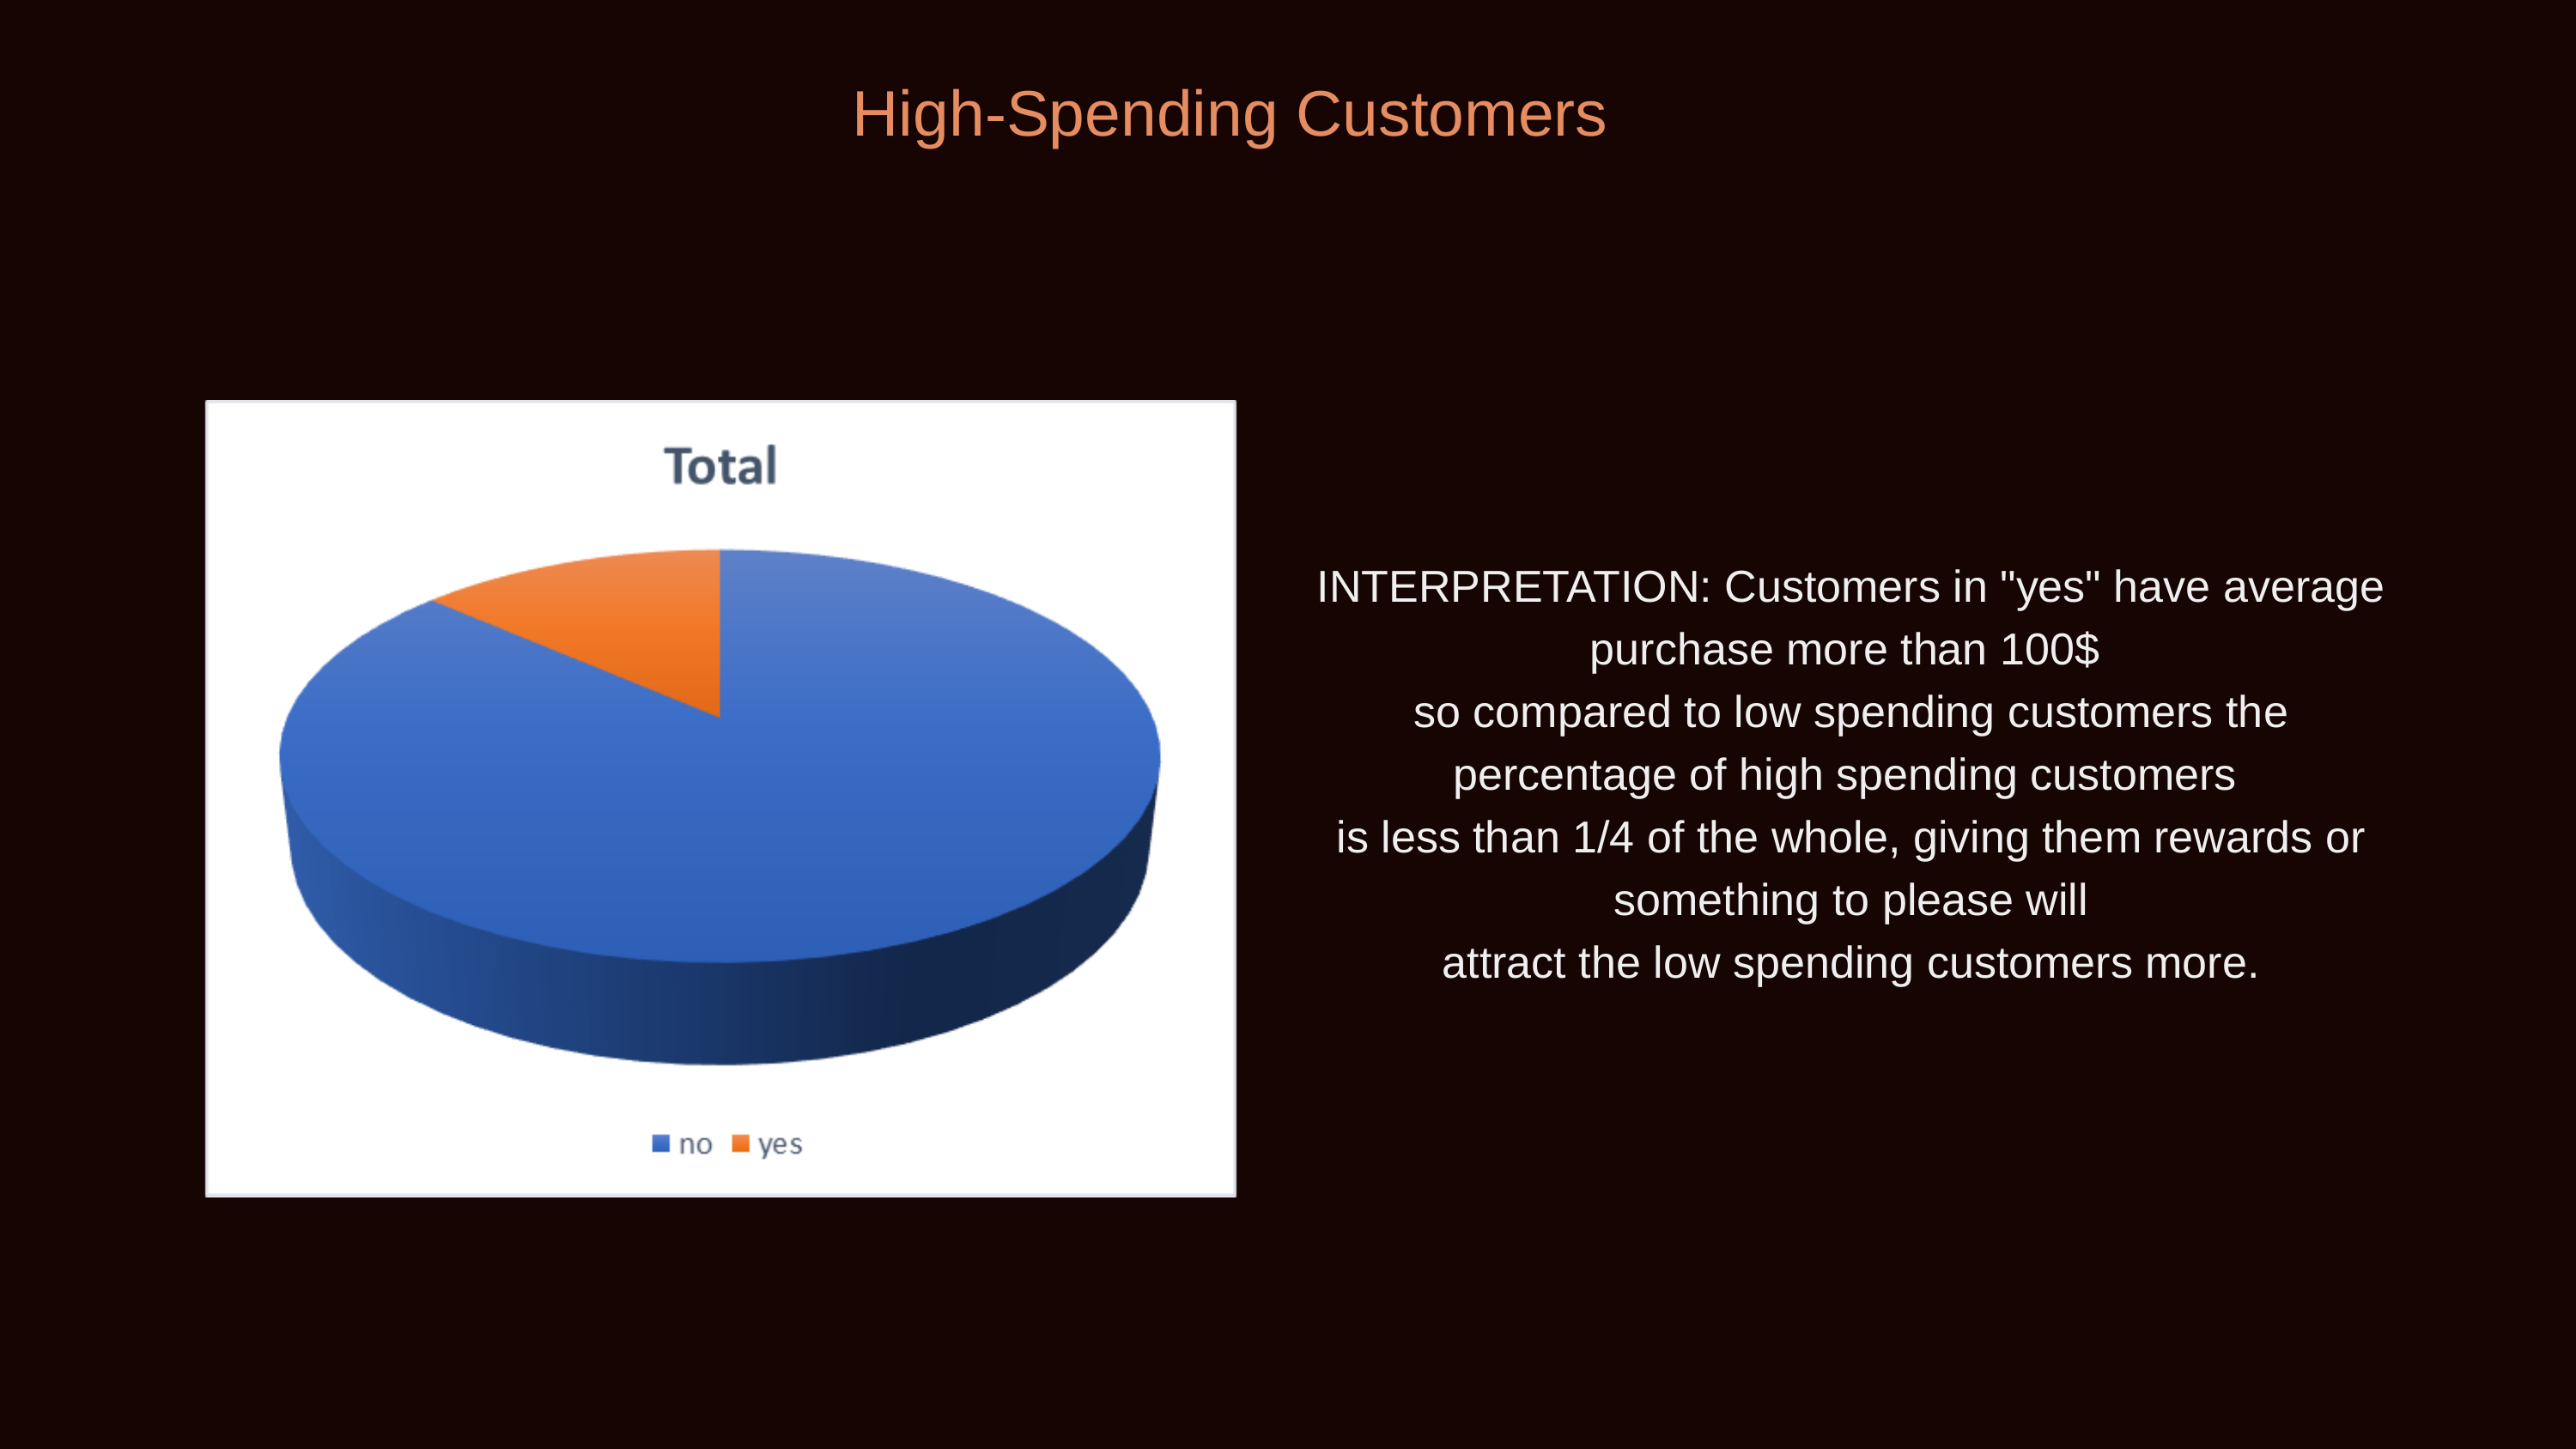

High-Spending Customers

INTERPRETATION: Customers in "yes" have average purchase more than 100$
so compared to low spending customers the percentage of high spending customers
is less than 1/4 of the whole, giving them rewards or something to please will
attract the low spending customers more.